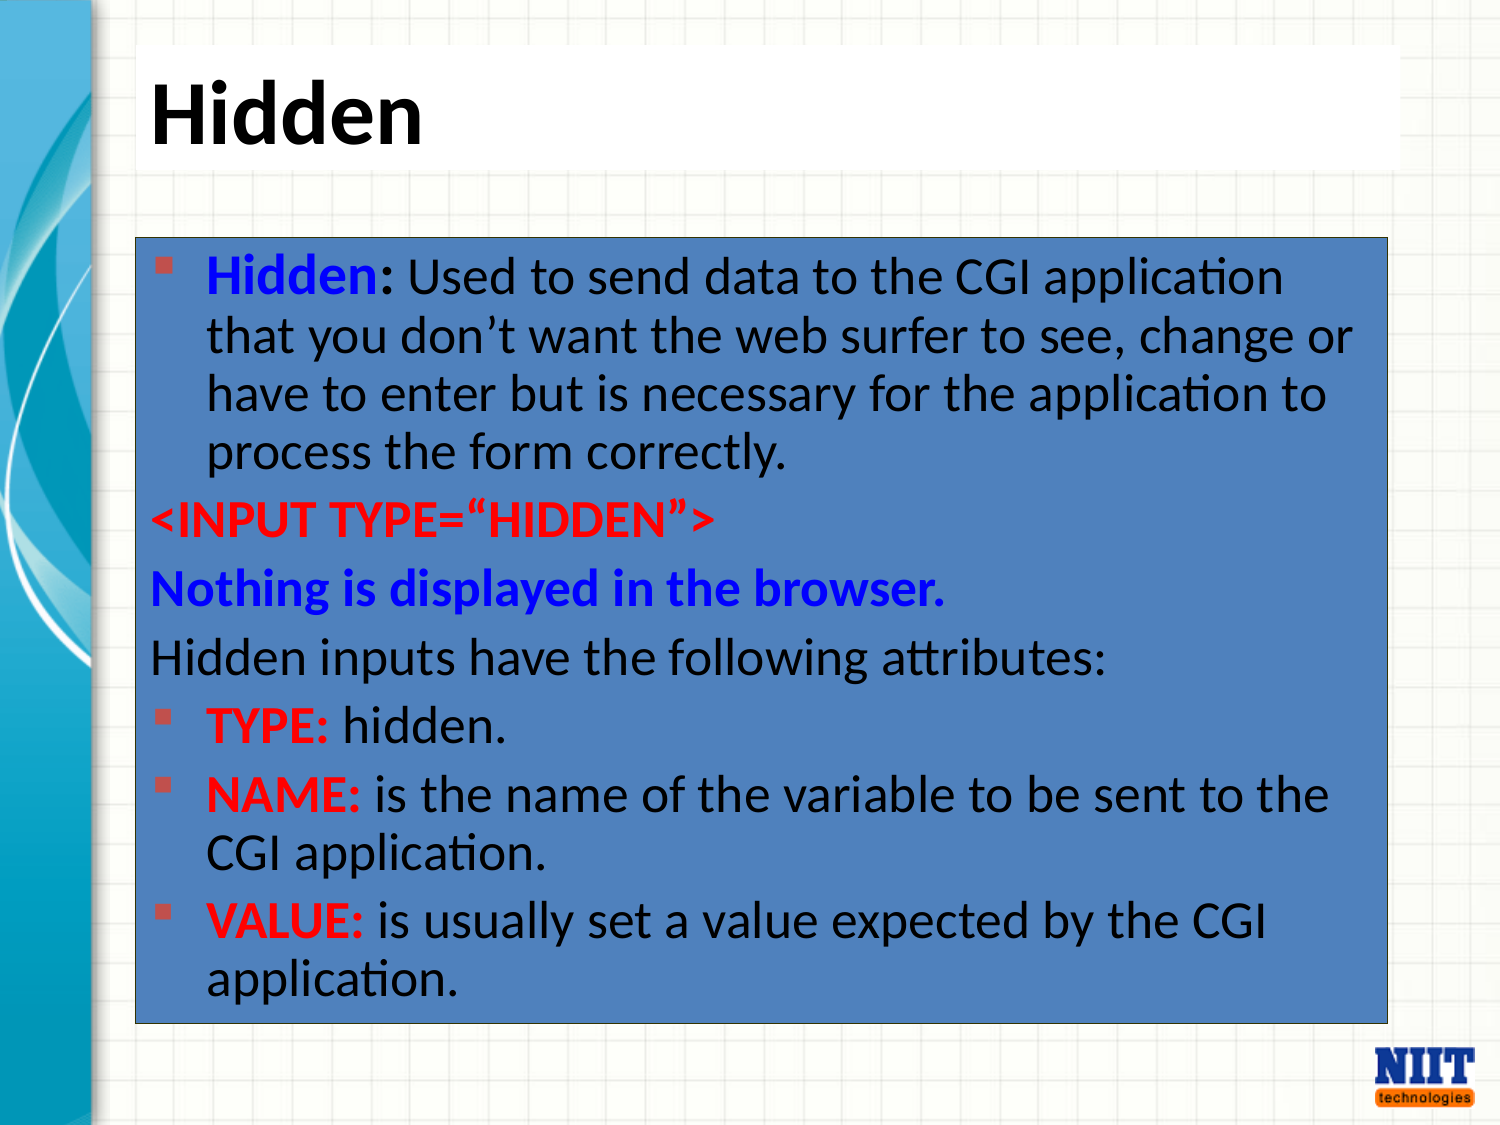

# Hidden
Hidden: Used to send data to the CGI application that you don’t want the web surfer to see, change or have to enter but is necessary for the application to process the form correctly.
<INPUT TYPE=“HIDDEN”>
Nothing is displayed in the browser.
Hidden inputs have the following attributes:
TYPE: hidden.
NAME: is the name of the variable to be sent to the CGI application.
VALUE: is usually set a value expected by the CGI application.